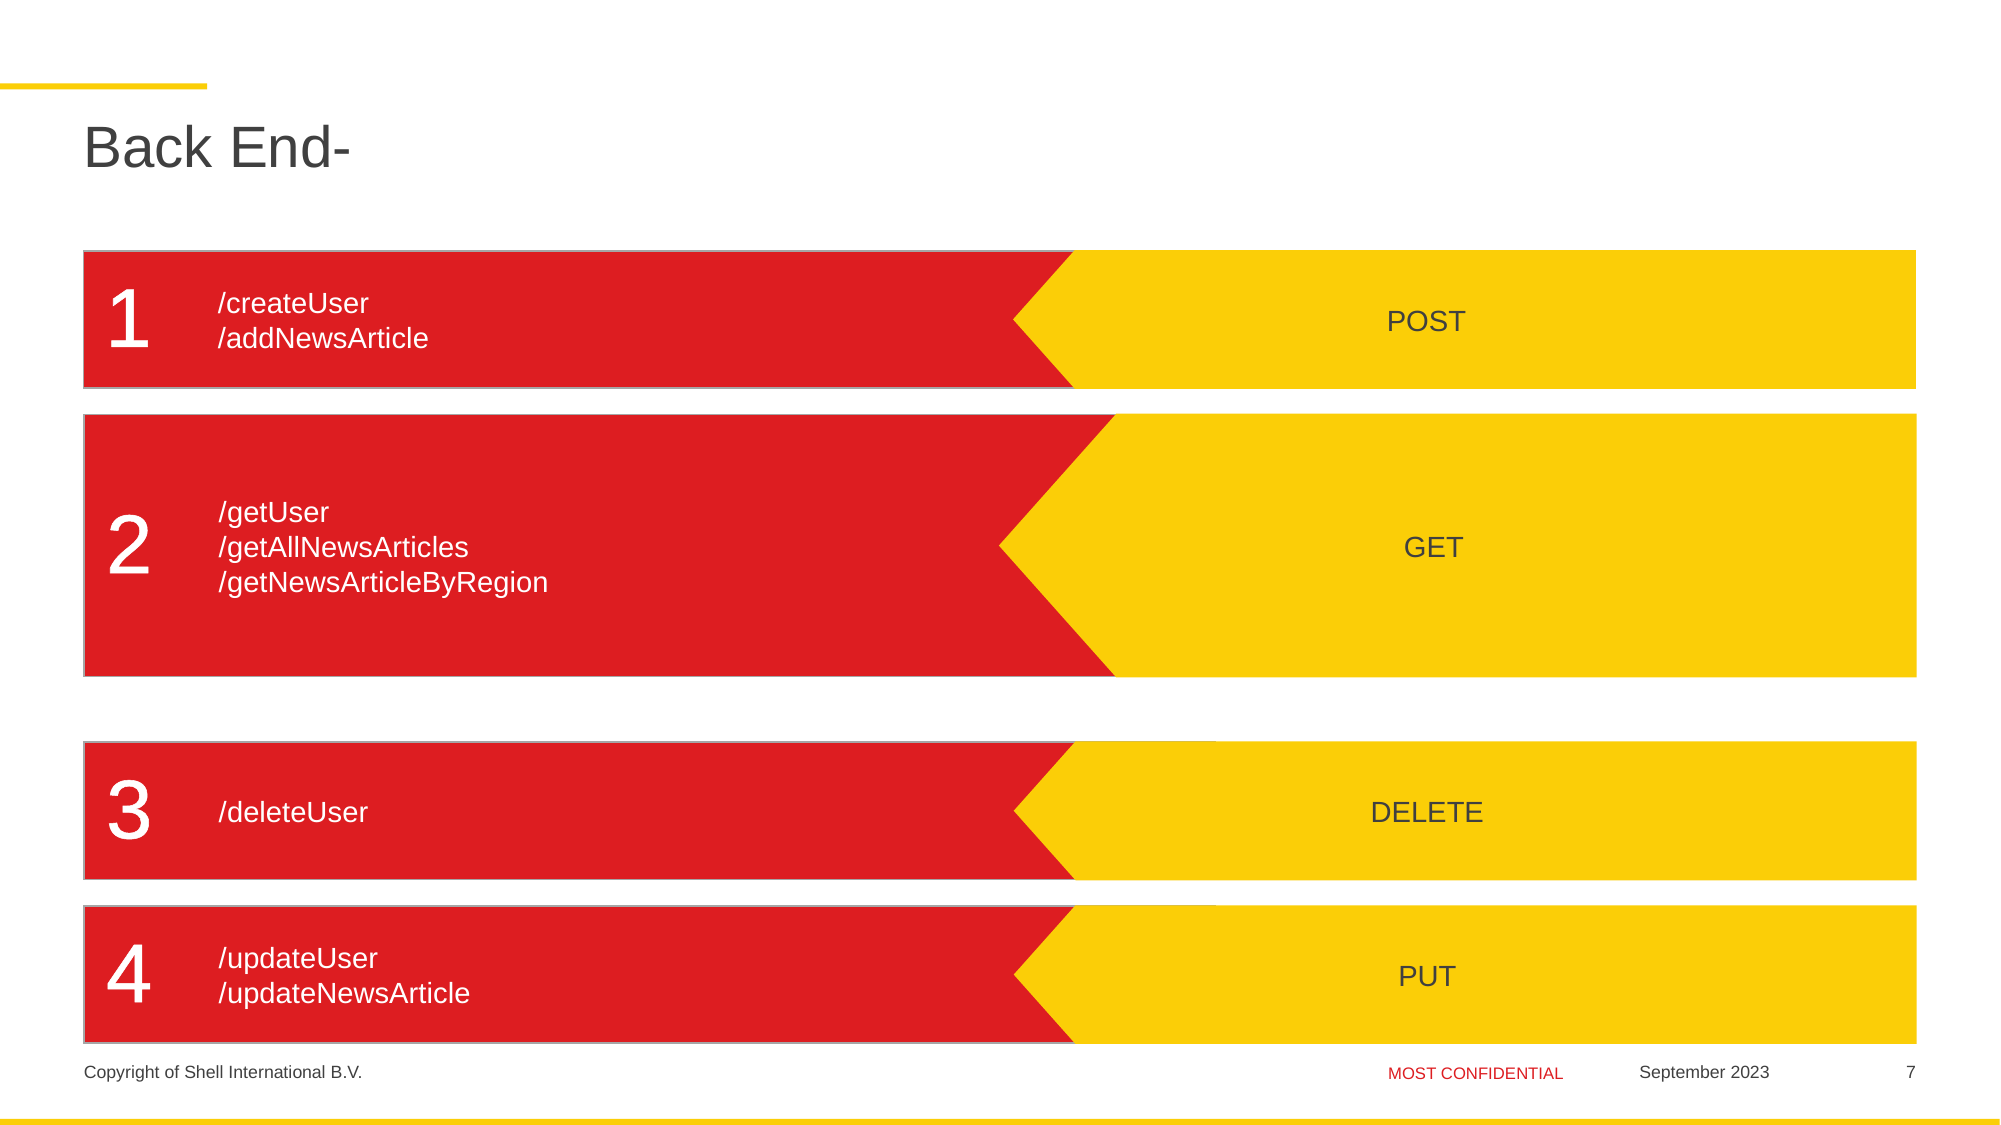

# Back End-
/createUser
/addNewsArticle
POST
1
/getUser
/getAllNewsArticles
/getNewsArticleByRegion
GET
2

DELETE
/deleteUser
3
/updateUser
/updateNewsArticle
PUT
4
APIs

7
September 2023